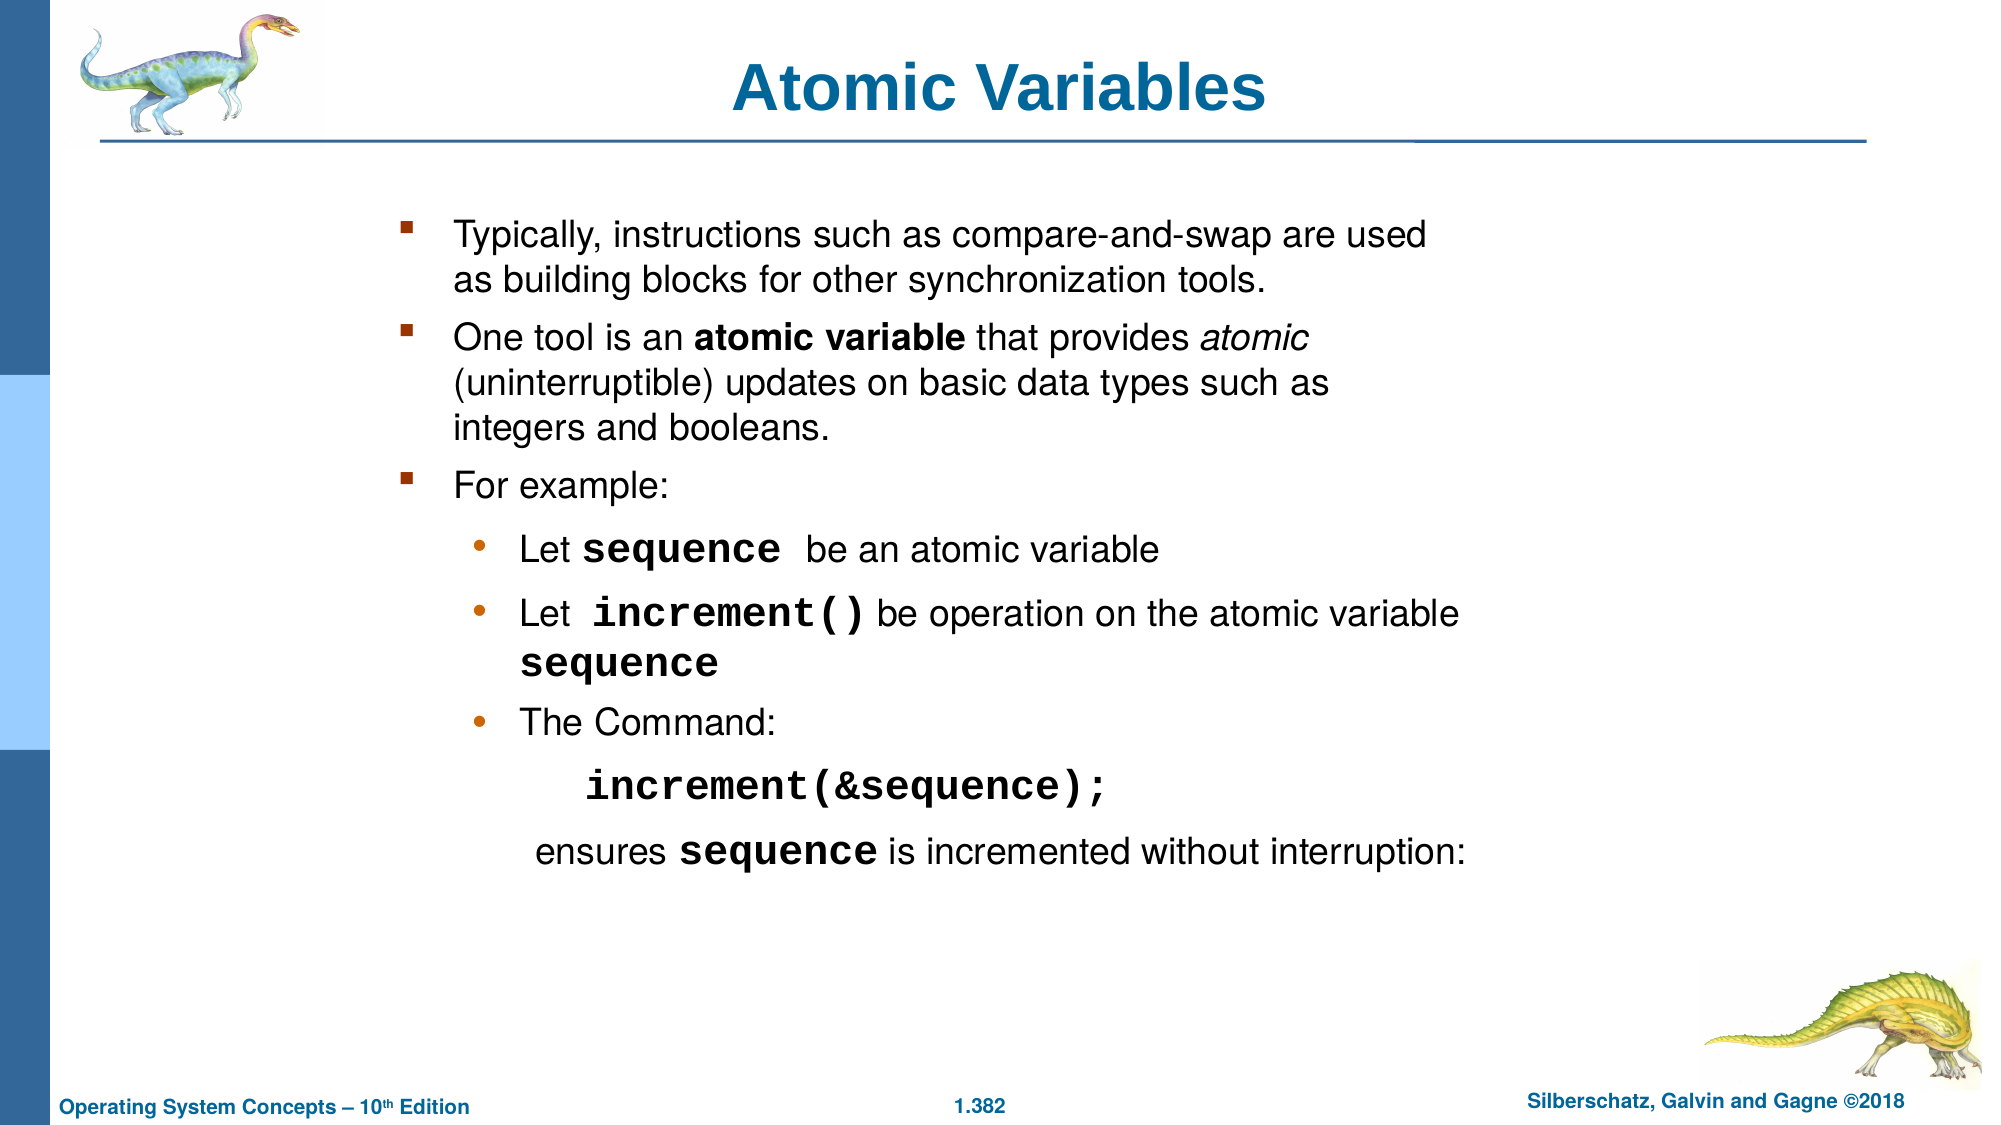

# Atomic Variables
Typically, instructions such as compare-and-swap are used as building blocks for other synchronization tools.
One tool is an atomic variable that provides atomic (uninterruptible) updates on basic data types such as integers and booleans.
For example:
Let sequence be an atomic variable
Let  increment() be operation on the atomic variable sequence
The Command:
     increment(&sequence);
      ensures sequence is incremented without interruption: